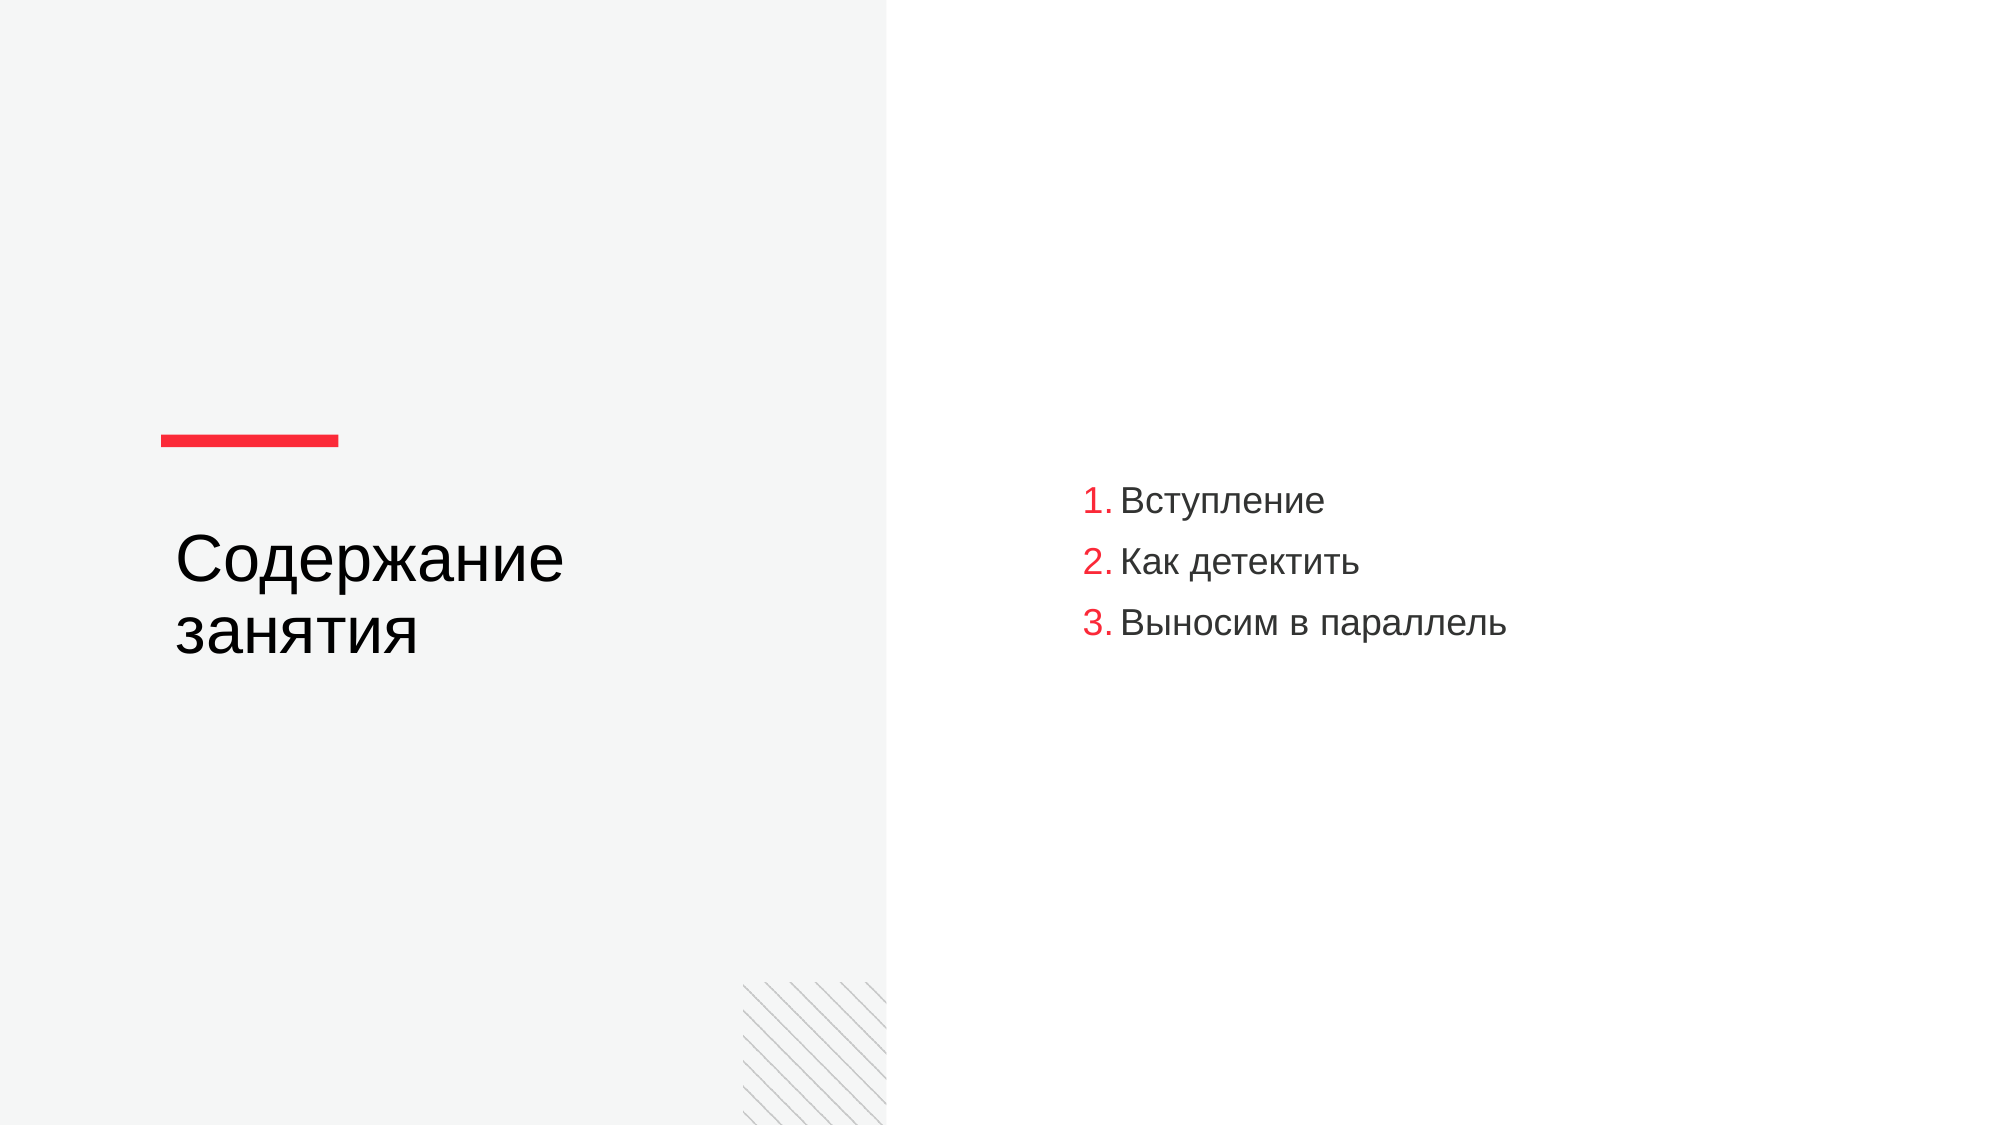

Вступление
Как детектить
Выносим в параллель
Содержание занятия